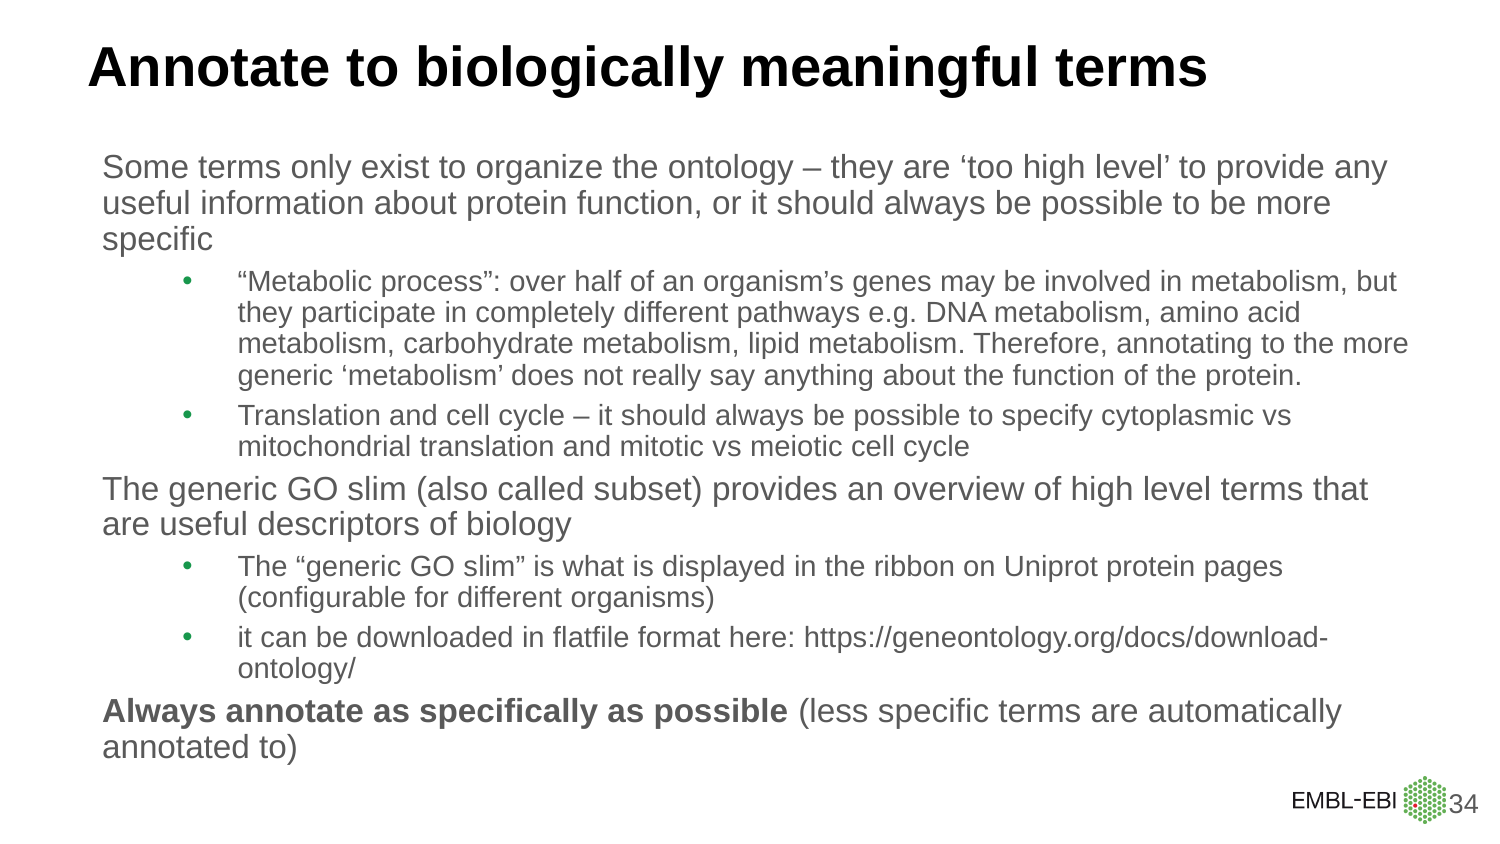

# Annotate to biologically meaningful terms
Some terms only exist to organize the ontology – they are ‘too high level’ to provide any useful information about protein function, or it should always be possible to be more specific
“Metabolic process”: over half of an organism’s genes may be involved in metabolism, but they participate in completely different pathways e.g. DNA metabolism, amino acid metabolism, carbohydrate metabolism, lipid metabolism. Therefore, annotating to the more generic ‘metabolism’ does not really say anything about the function of the protein.
Translation and cell cycle – it should always be possible to specify cytoplasmic vs mitochondrial translation and mitotic vs meiotic cell cycle
The generic GO slim (also called subset) provides an overview of high level terms that are useful descriptors of biology
The “generic GO slim” is what is displayed in the ribbon on Uniprot protein pages (configurable for different organisms)
it can be downloaded in flatfile format here: https://geneontology.org/docs/download-ontology/
Always annotate as specifically as possible (less specific terms are automatically annotated to)
34